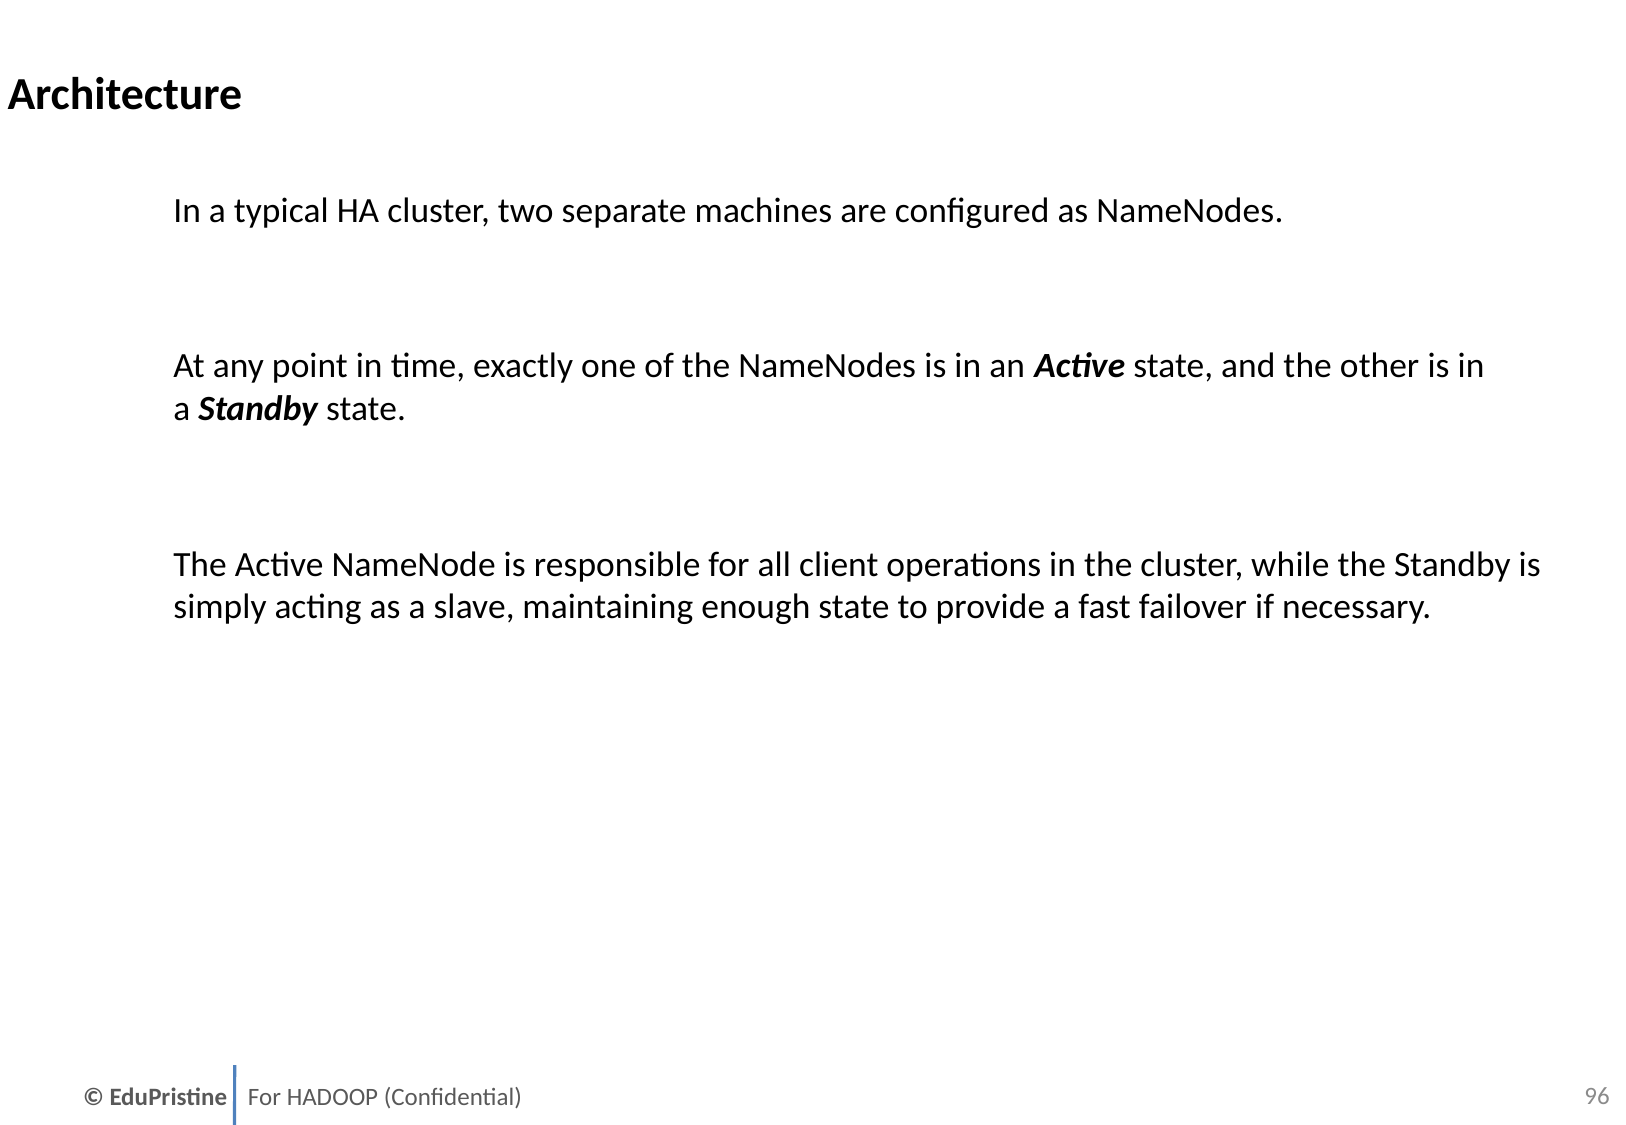

Architecture
In a typical HA cluster, two separate machines are configured as NameNodes.

At any point in time, exactly one of the NameNodes is in an Active state, and the other is in a Standby state.

The Active NameNode is responsible for all client operations in the cluster, while the Standby is simply acting as a slave, maintaining enough state to provide a fast failover if necessary.
96